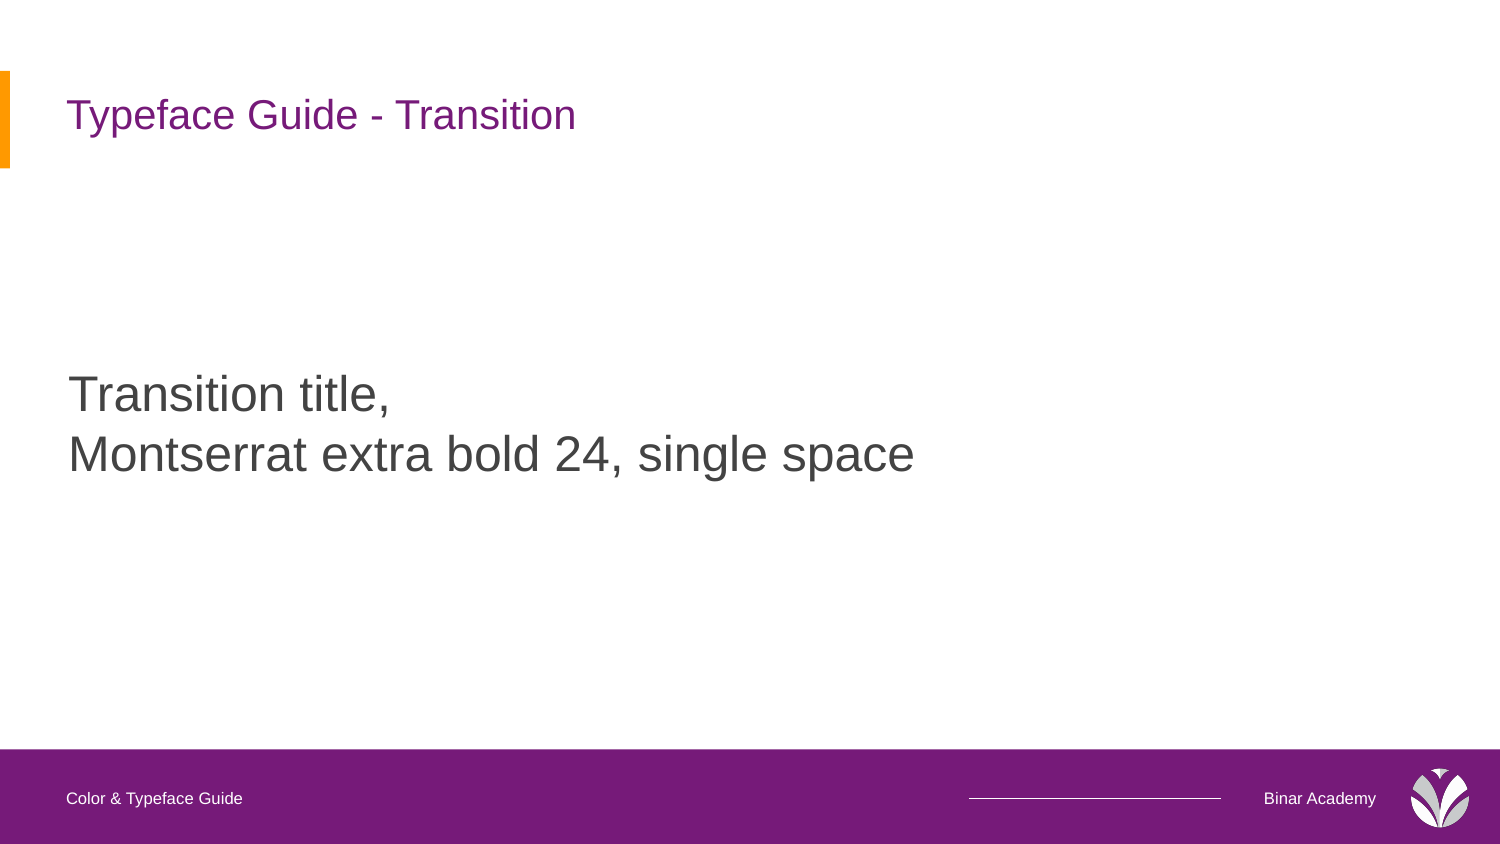

# Typeface Guide - Transition
Transition title,
Montserrat extra bold 24, single space
Color & Typeface Guide
Binar Academy